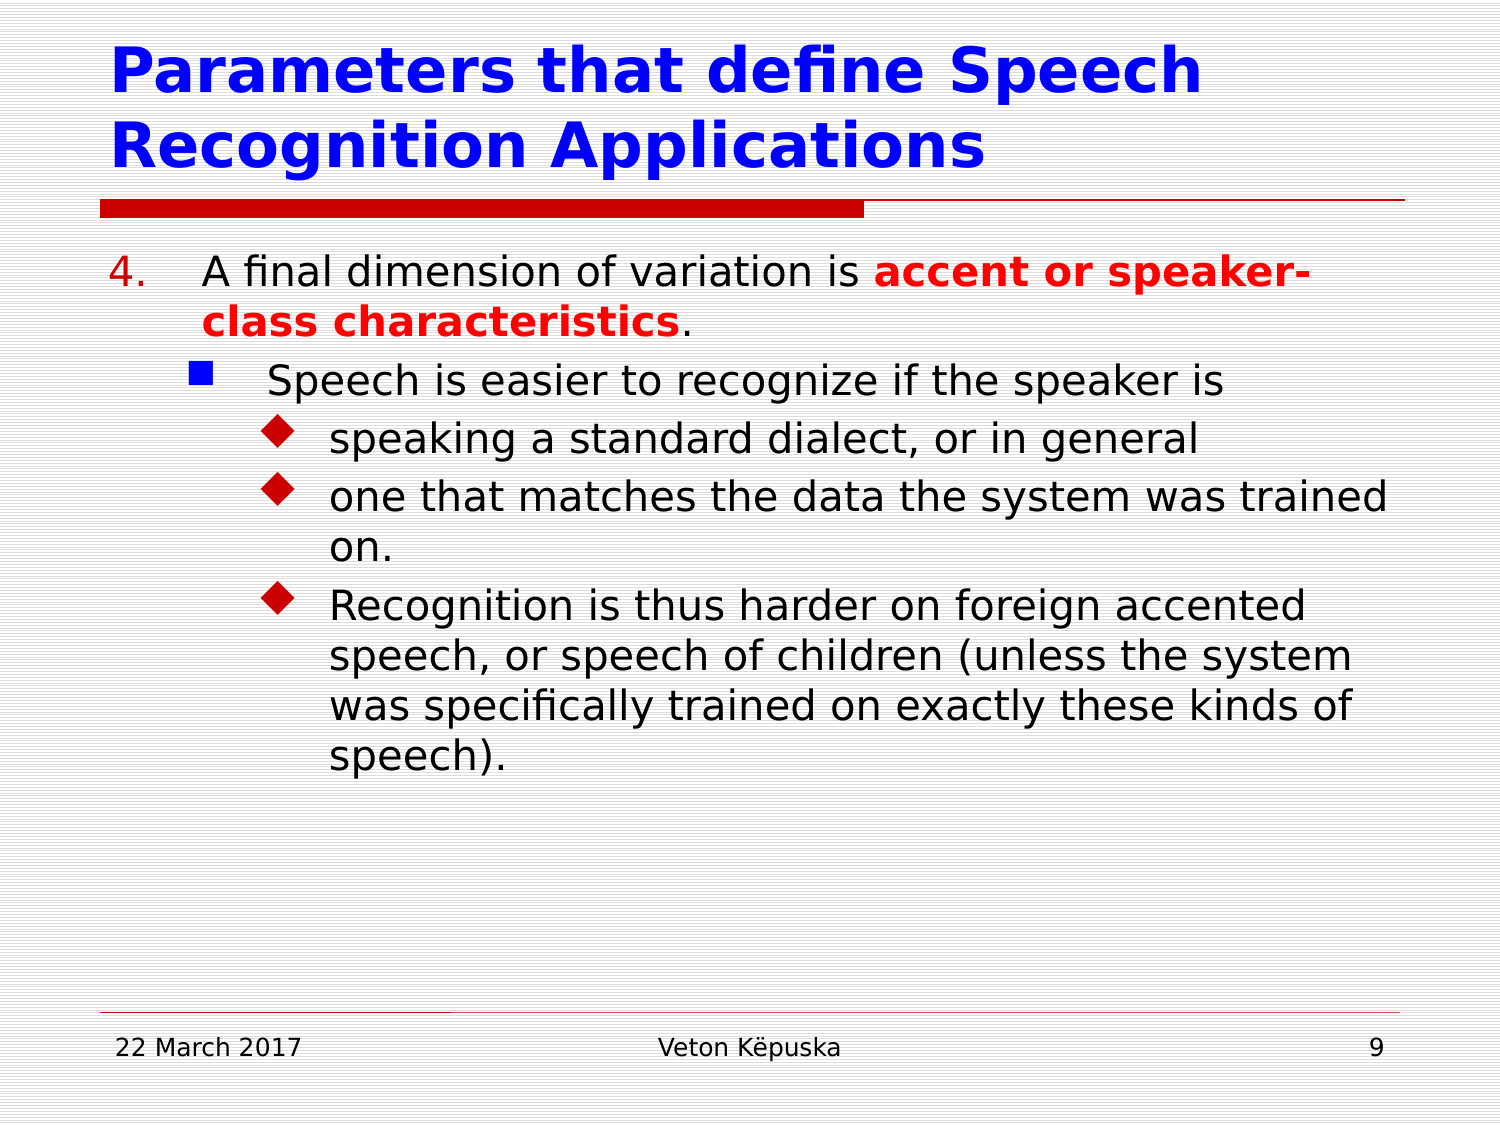

# Parameters that define Speech Recognition Applications
A final dimension of variation is accent or speaker-class characteristics.
Speech is easier to recognize if the speaker is
speaking a standard dialect, or in general
one that matches the data the system was trained on.
Recognition is thus harder on foreign accented speech, or speech of children (unless the system was specifically trained on exactly these kinds of speech).
22 March 2017
Veton Këpuska
9